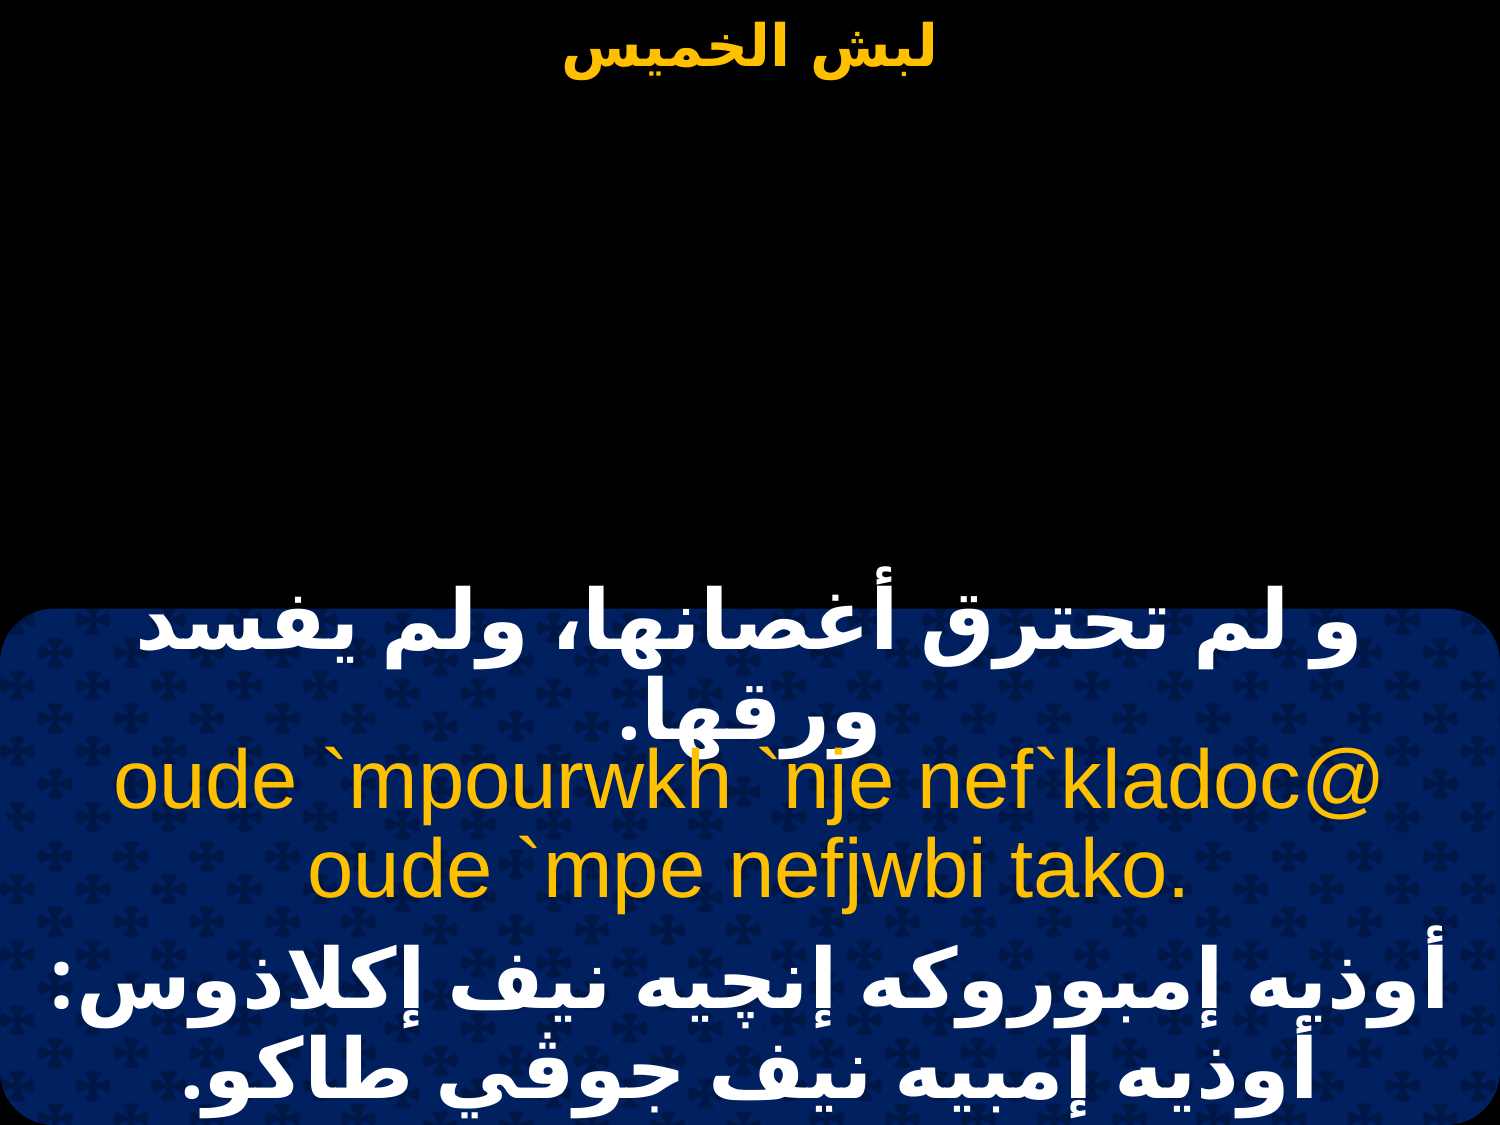

#
و لم تحترق أغصانها، ولم يفسد ورقها.
oude `mpourwkh `nje nef`kladoc@ oude `mpe nefjwbi tako.
أوذيه إمبوروكه إنچيه نيف إكلاذوس: أوذيه إمبيه نيف جوڤي طاكو.